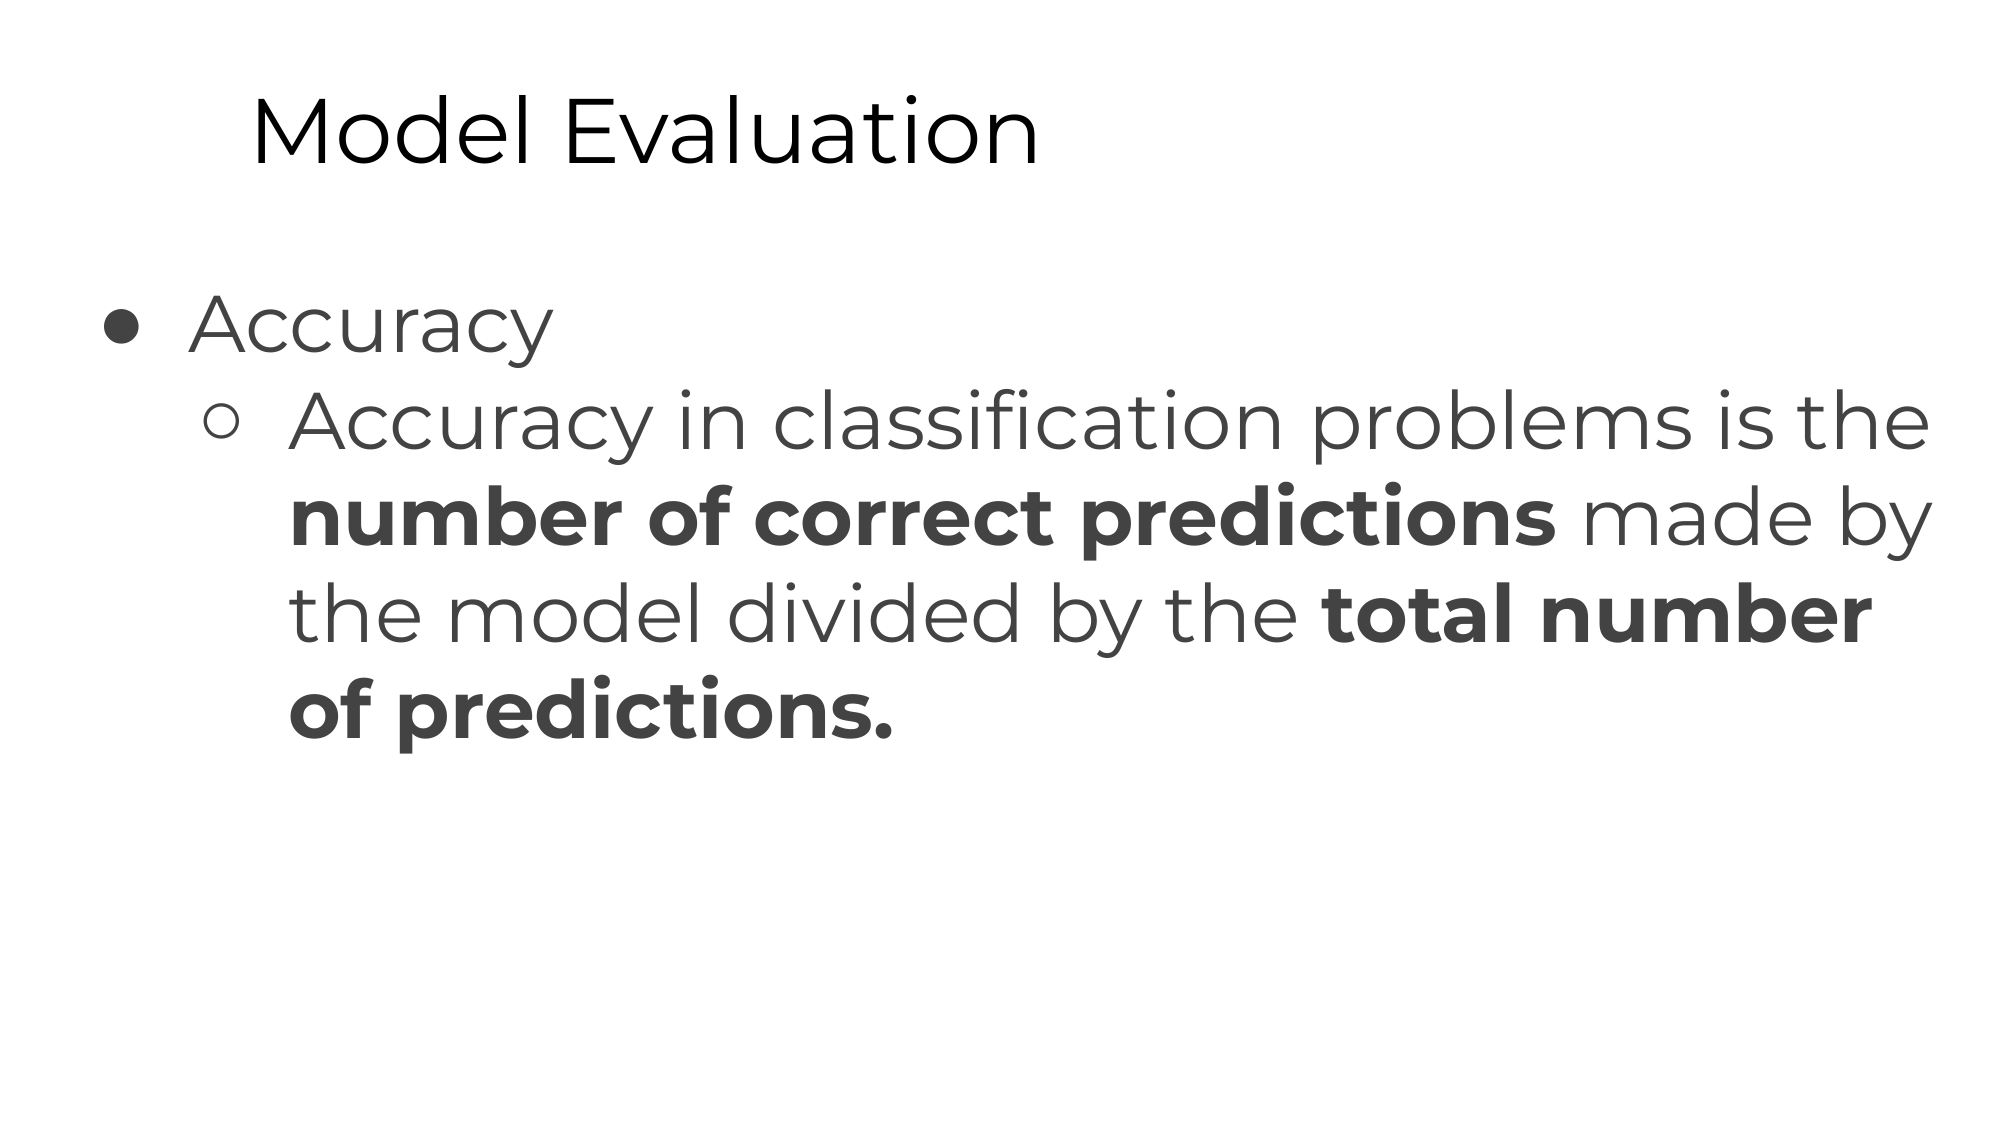

# Model Evaluation

Accuracy
Accuracy in classification problems is the number of correct predictions made by the model divided by the total number of predictions.